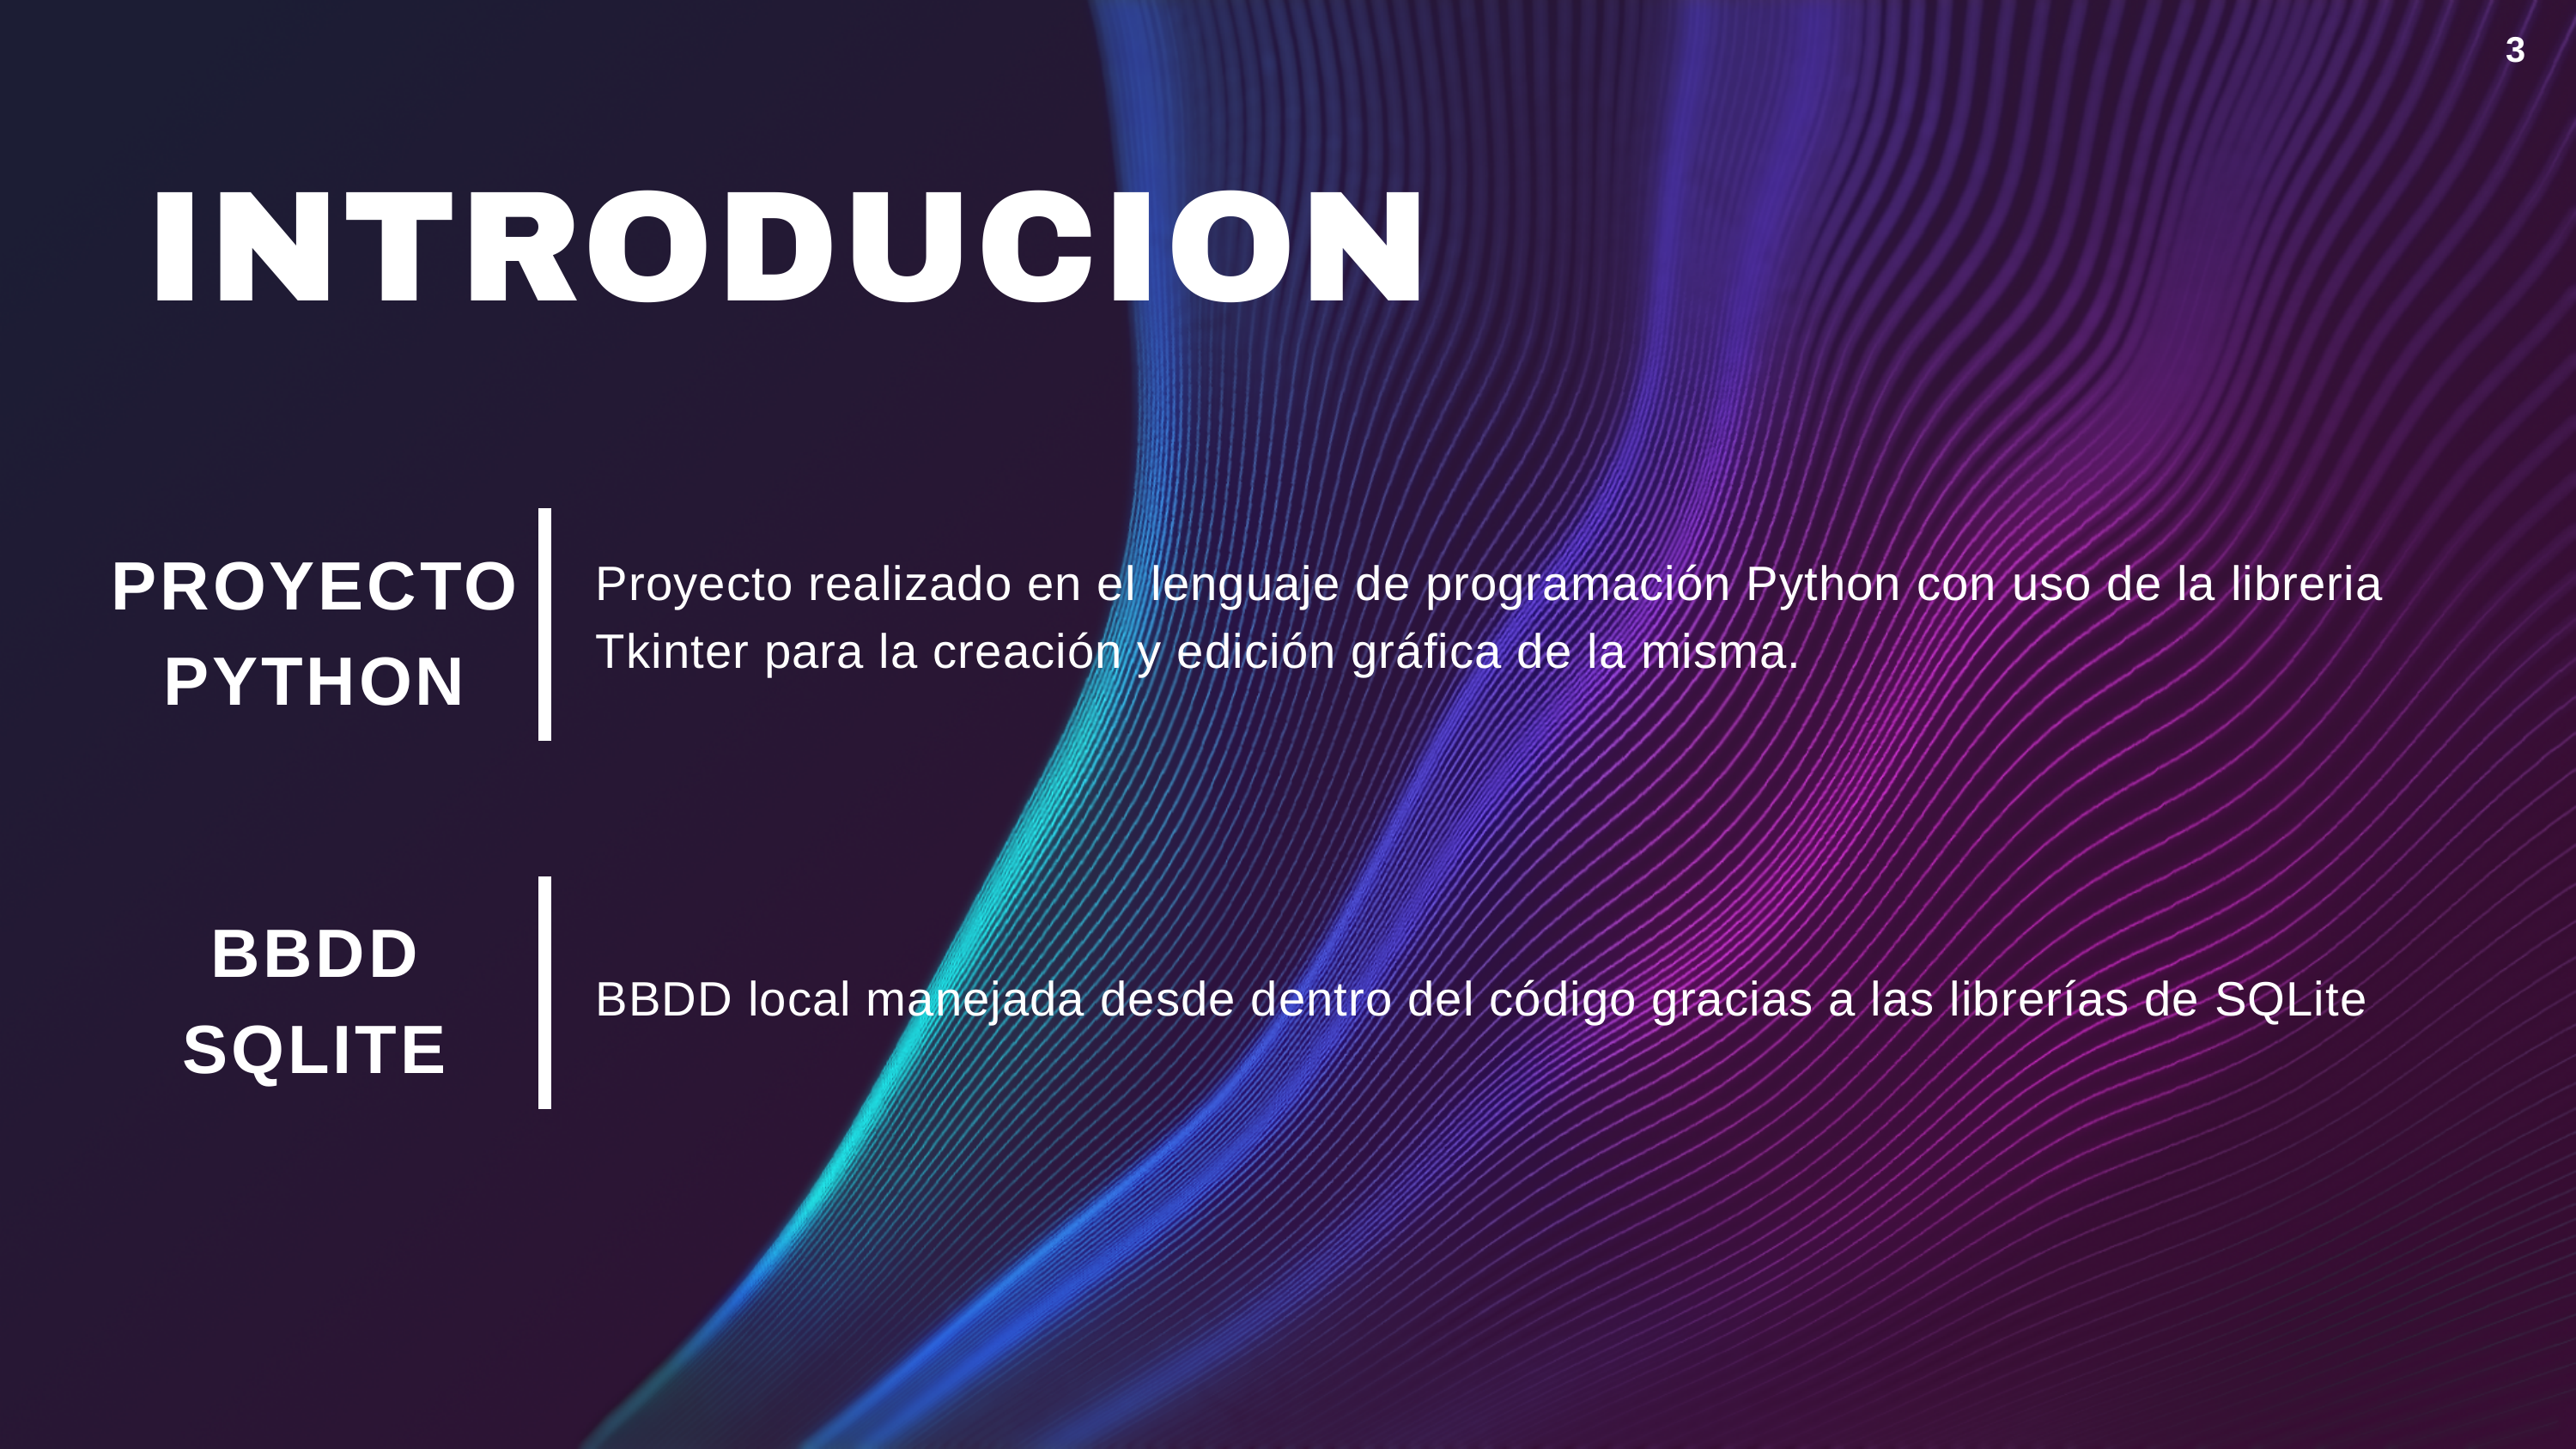

3
INTRODUCION

PROYECTO
PYTHON
Proyecto realizado en el lenguaje de programación Python con uso de la libreria Tkinter para la creación y edición gráfica de la misma.

BBDD
SQLITE
BBDD local manejada desde dentro del código gracias a las librerías de SQLite